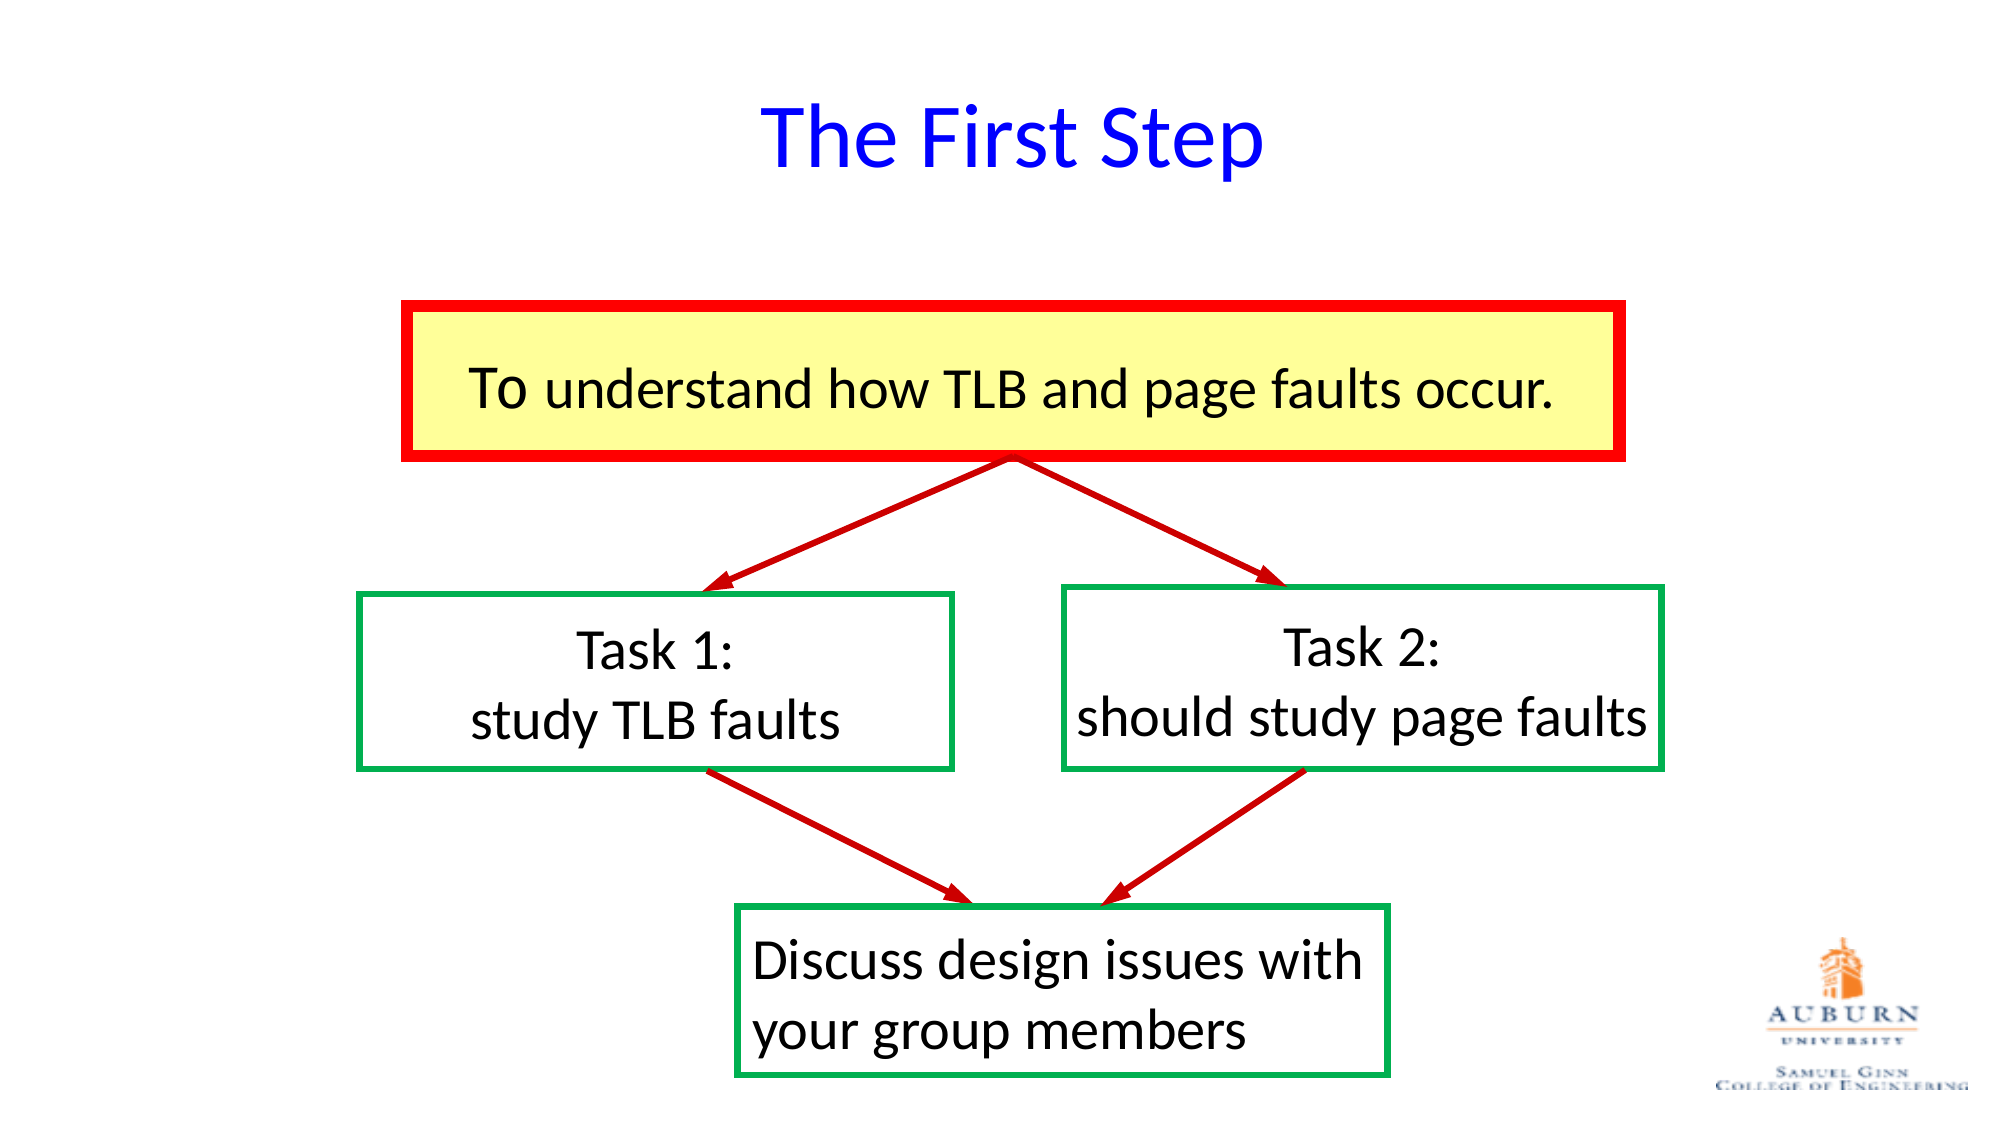

# The First Step

   To understand how TLB and page faults occur.
Task 1:
study TLB faults
Task 2:
should study page faults

Discuss design issues with
your group members